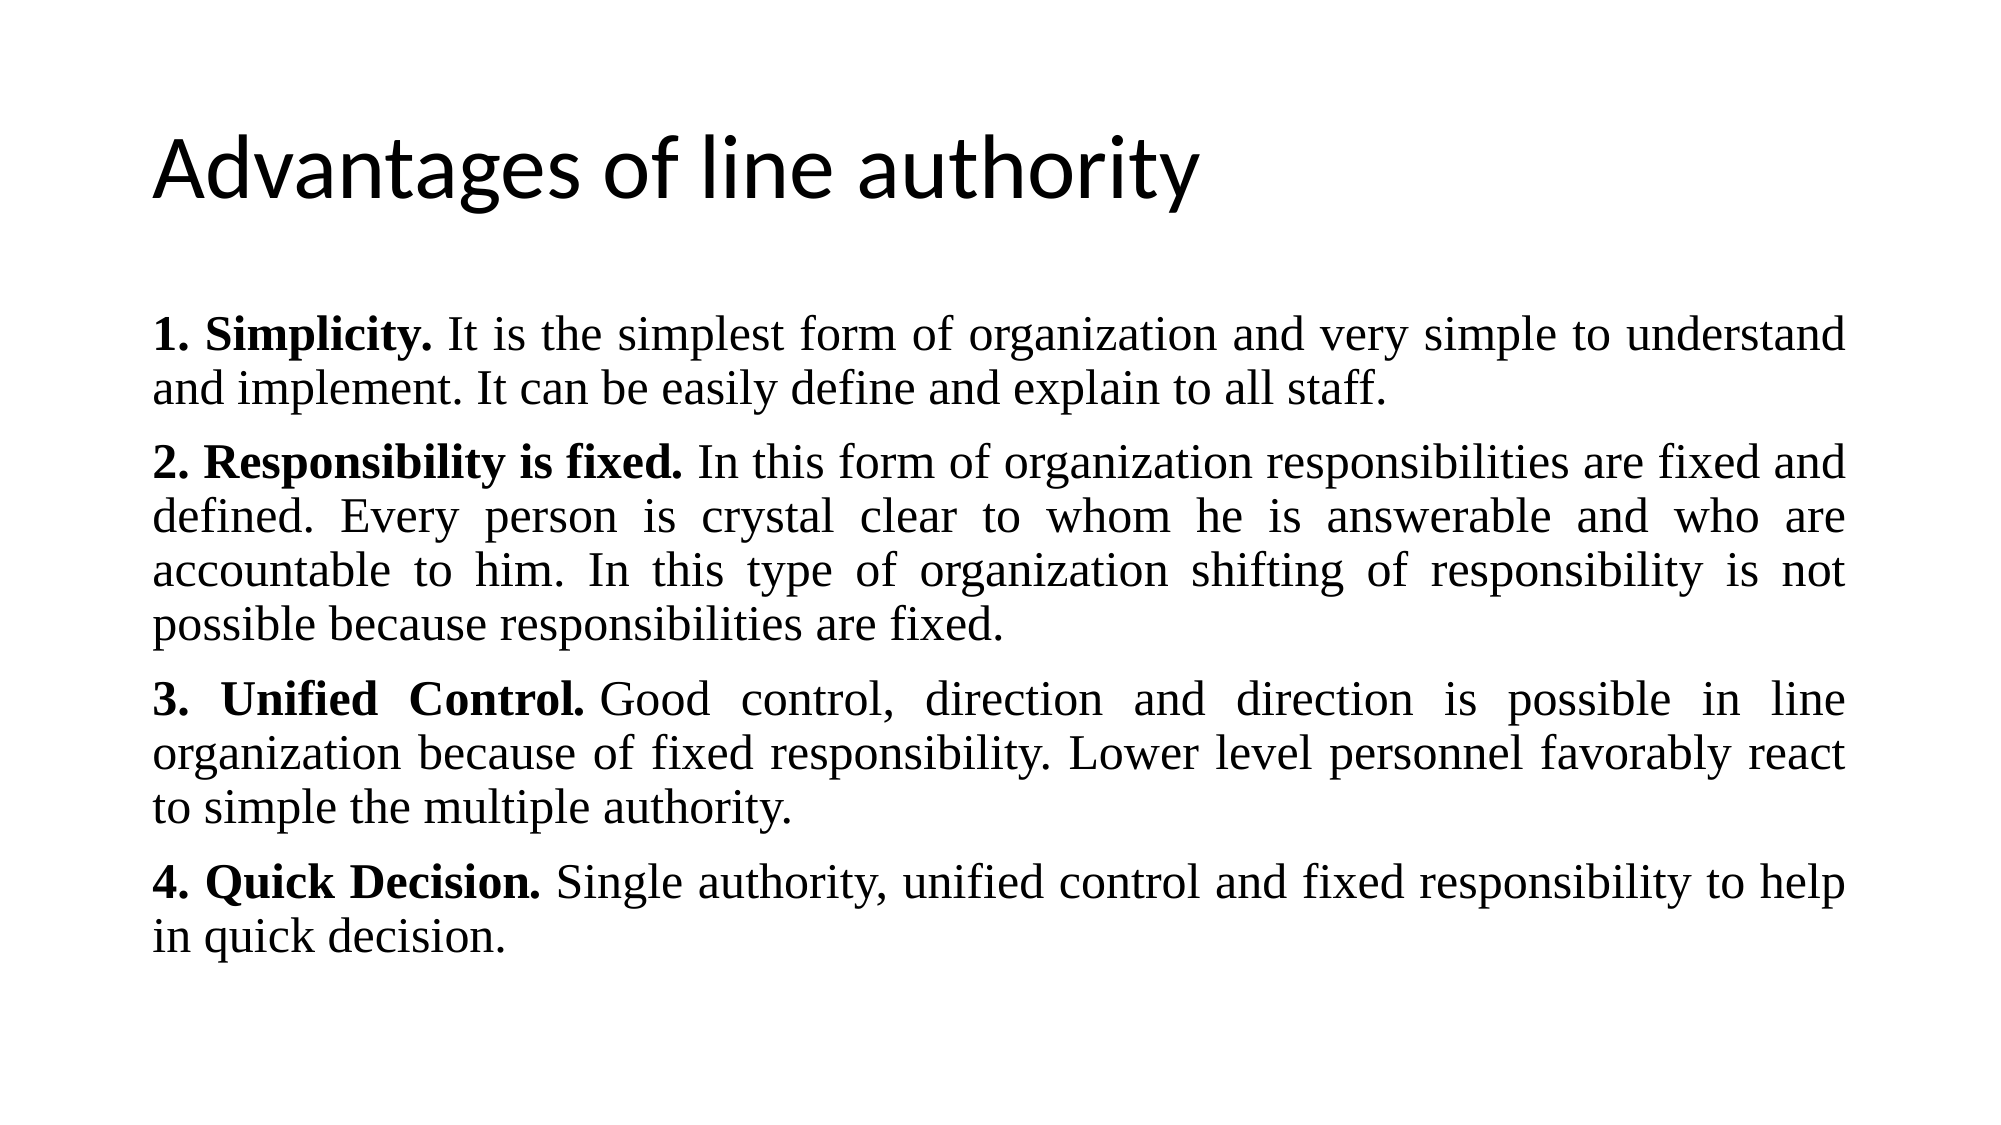

# Advantages of line authority
1. Simplicity. It is the simplest form of organization and very simple to understand and implement. It can be easily define and explain to all staff.
2. Responsibility is fixed. In this form of organization responsibilities are fixed and defined. Every person is crystal clear to whom he is answerable and who are accountable to him. In this type of organization shifting of responsibility is not possible because responsibilities are fixed.
3. Unified Control. Good control, direction and direction is possible in line organization because of fixed responsibility. Lower level personnel favorably react to simple the multiple authority.
4. Quick Decision. Single authority, unified control and fixed responsibility to help in quick decision.